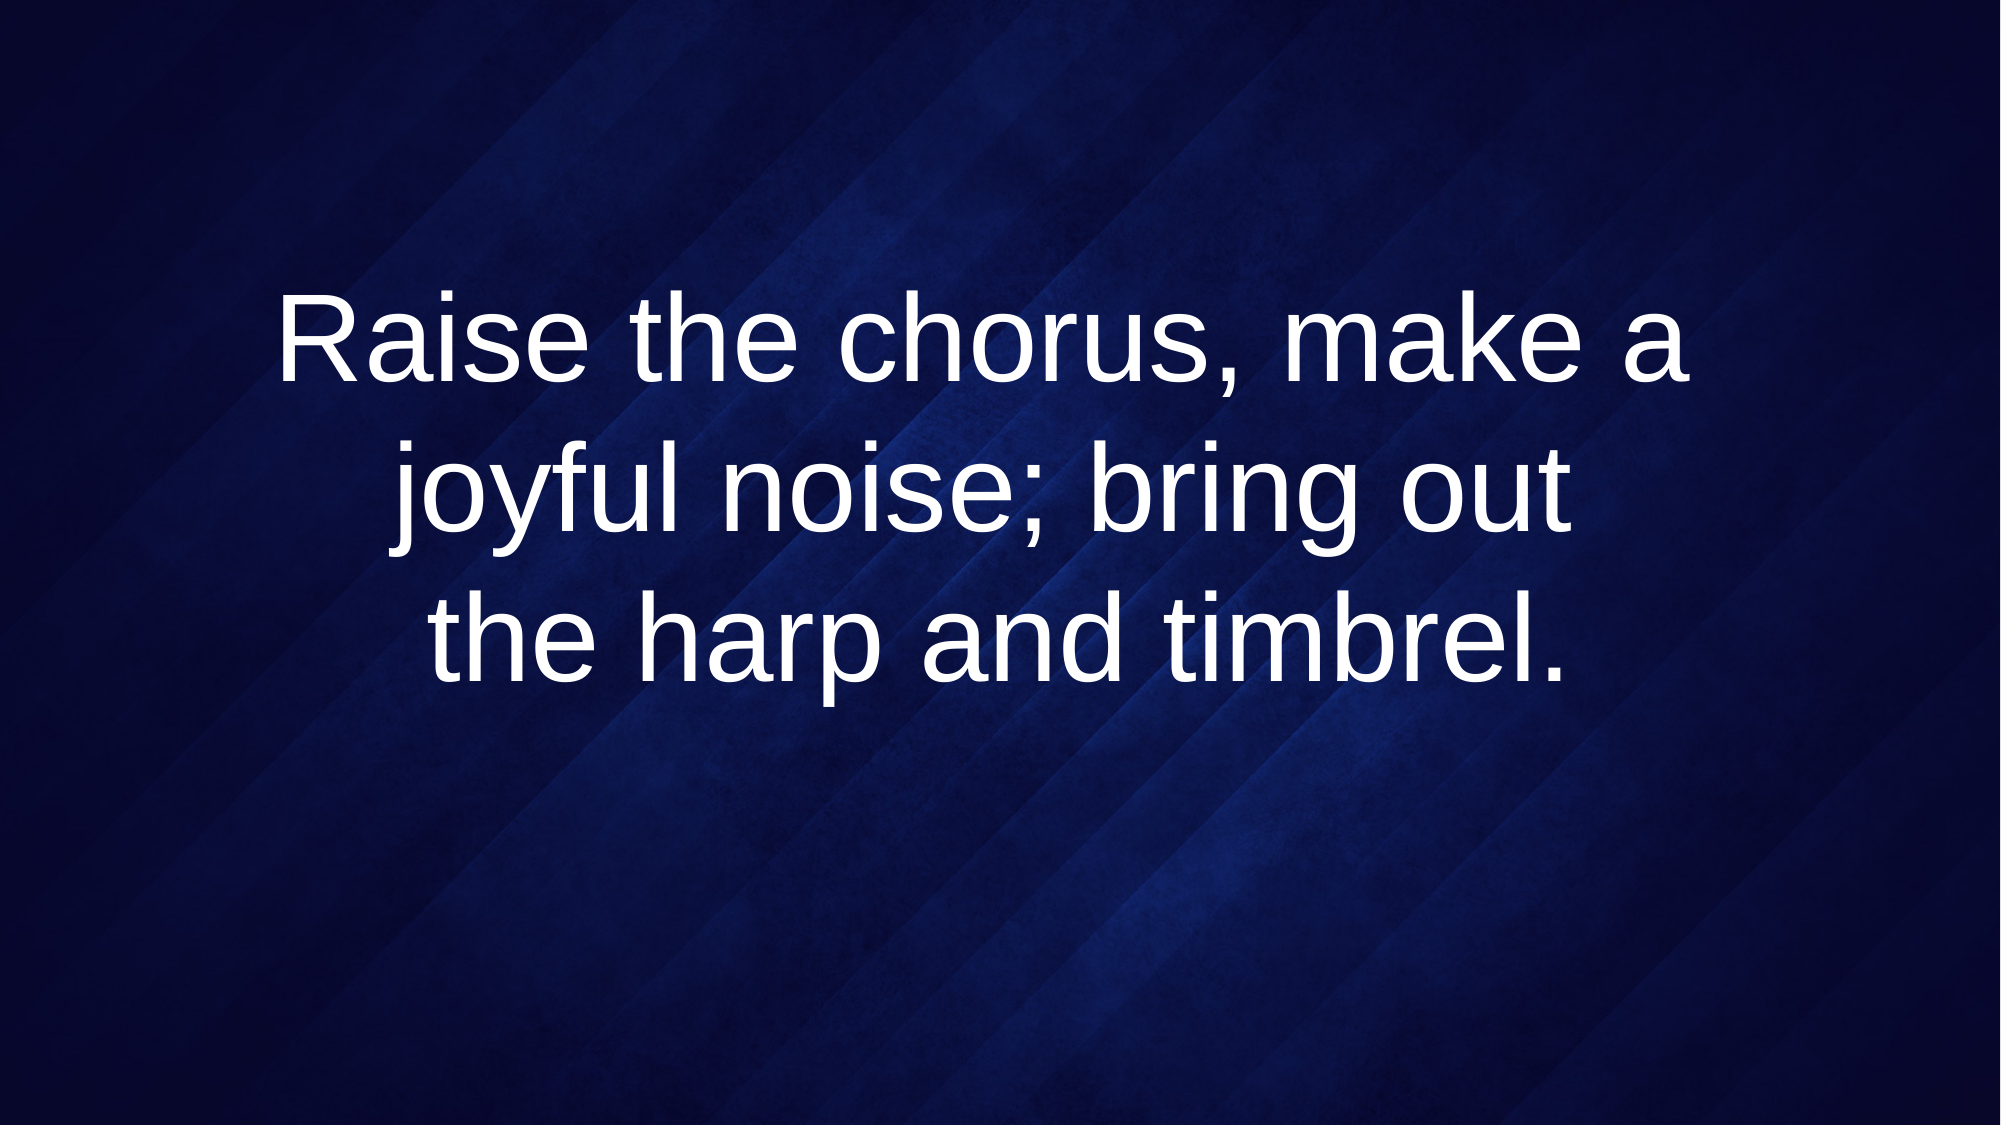

# Raise the chorus, make a joyful noise; bring out the harp and timbrel.